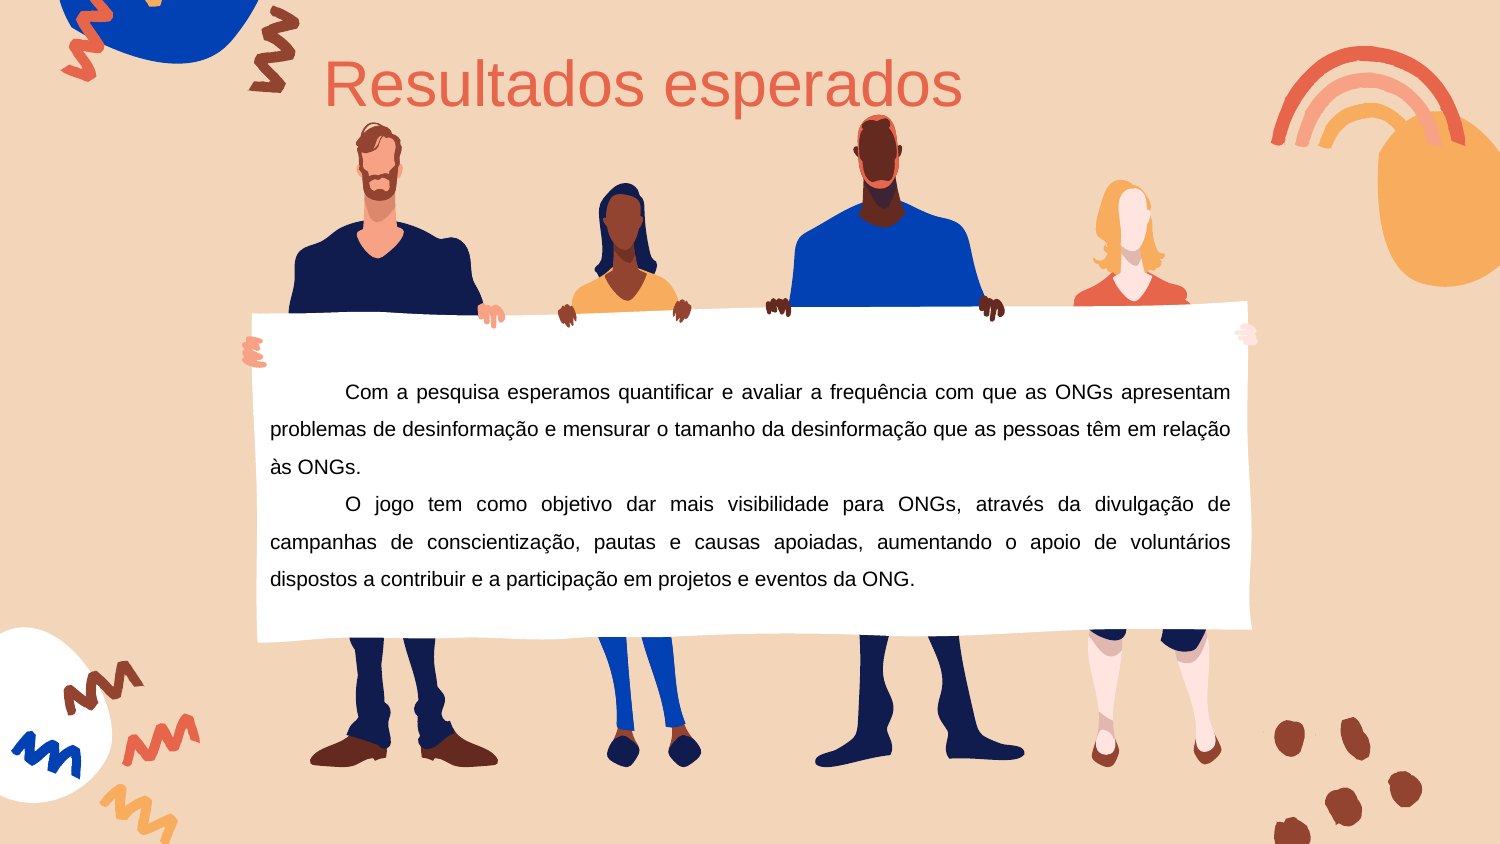

Resultados esperados

Com a pesquisa esperamos quantificar e avaliar a frequência com que as ONGs apresentam problemas de desinformação e mensurar o tamanho da desinformação que as pessoas têm em relação às ONGs.
O jogo tem como objetivo dar mais visibilidade para ONGs, através da divulgação de campanhas de conscientização, pautas e causas apoiadas, aumentando o apoio de voluntários dispostos a contribuir e a participação em projetos e eventos da ONG.